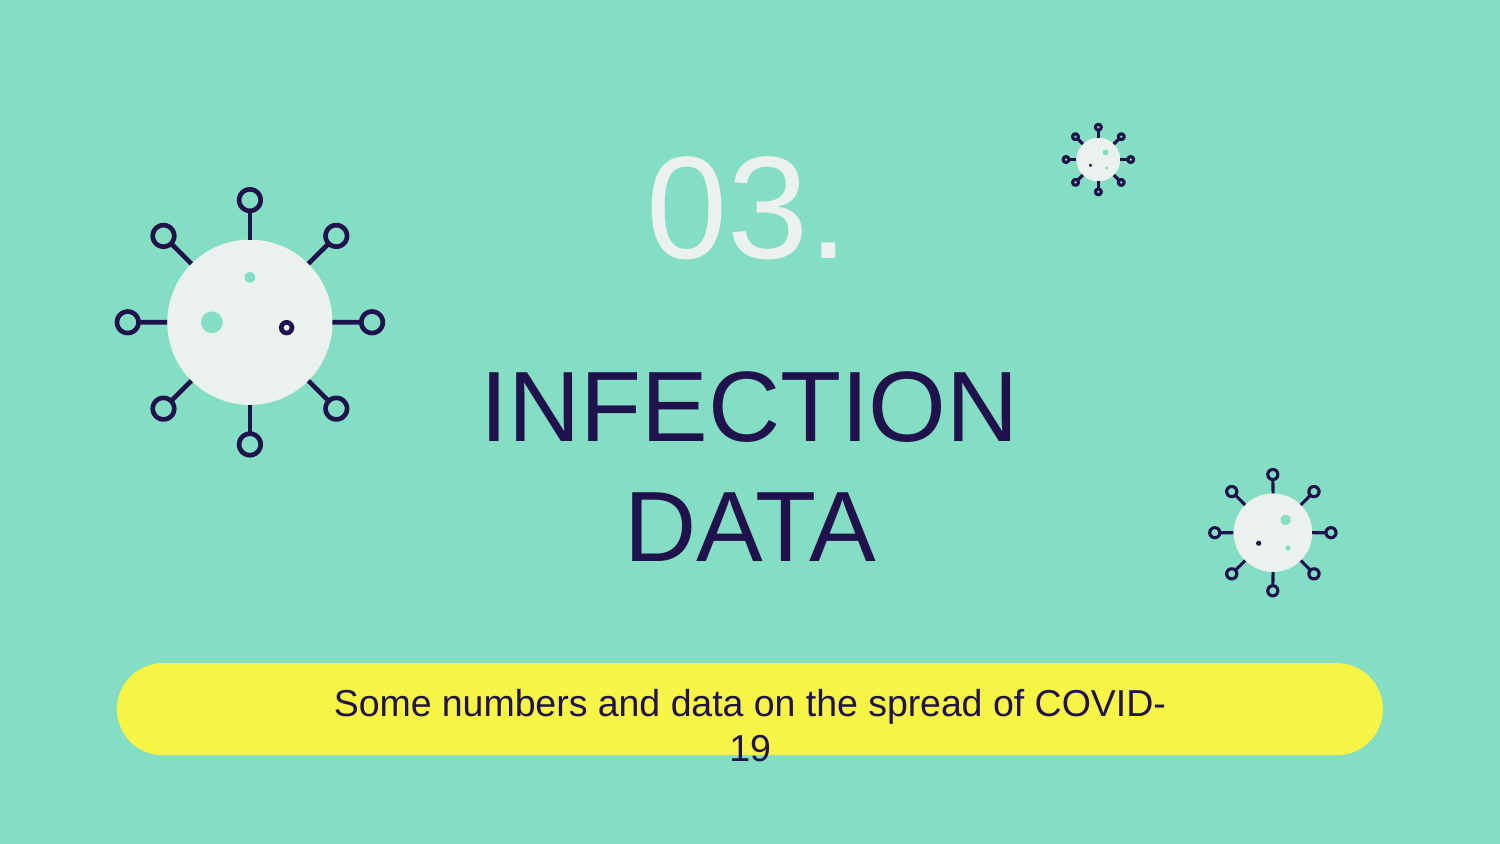

03.

# INFECTION DATA

Some numbers and data on the spread of COVID-19